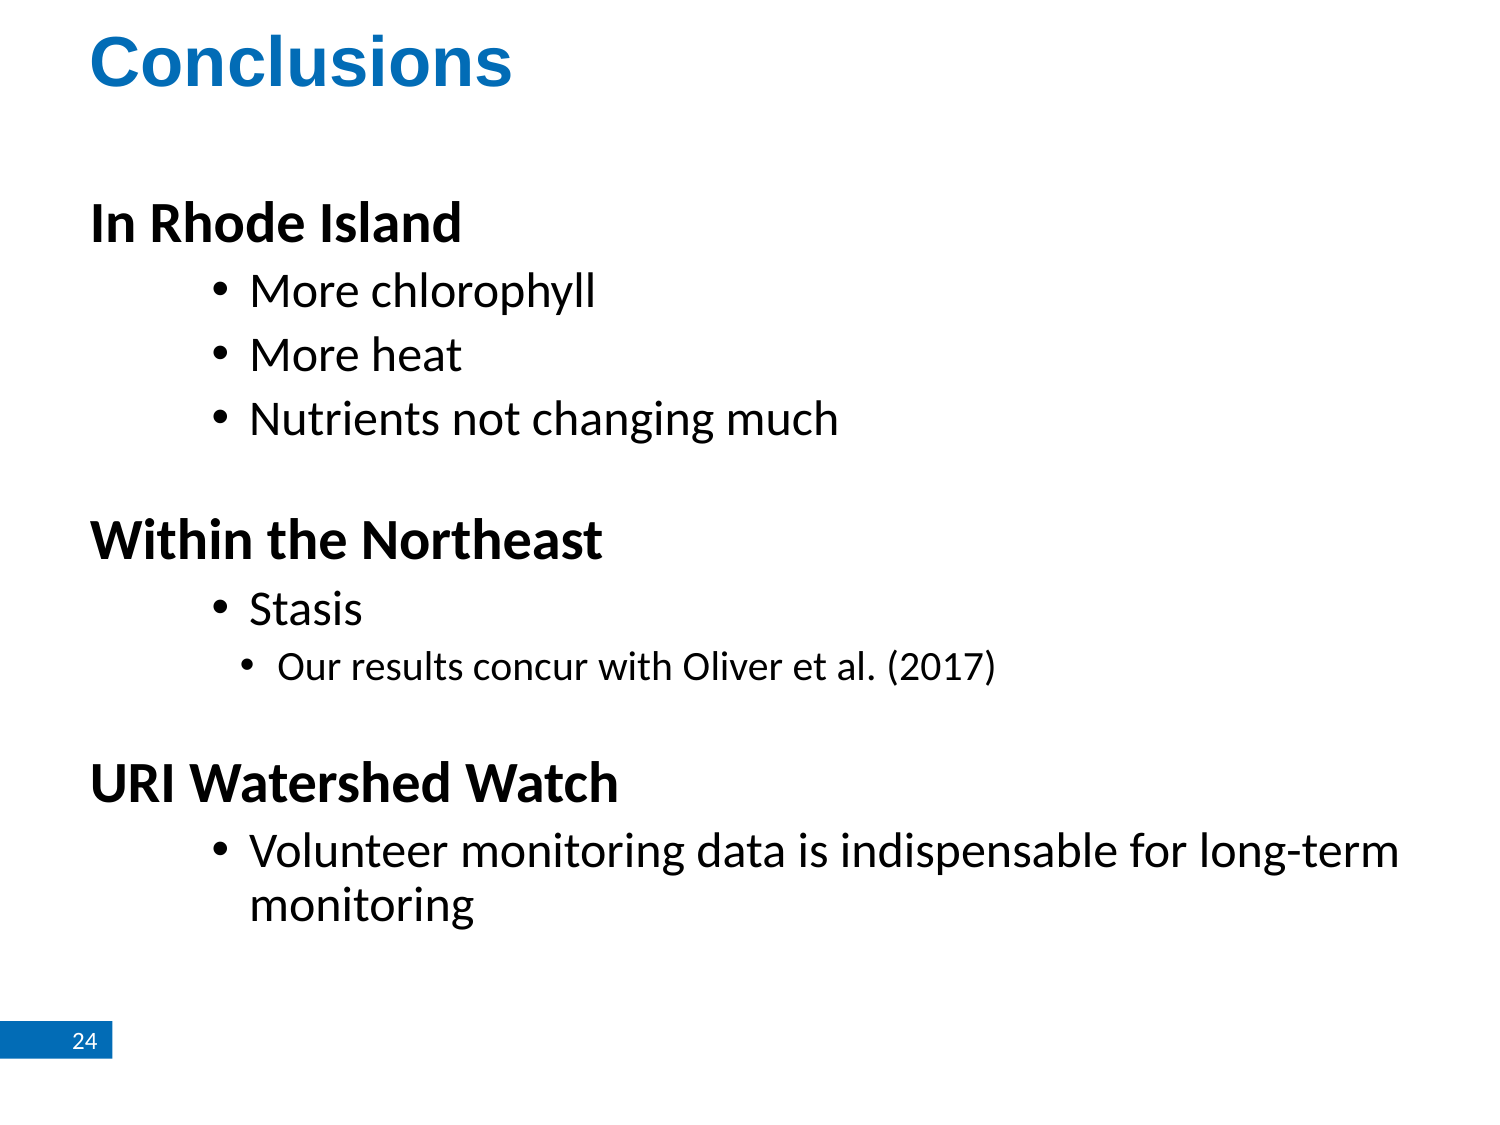

# Conclusions
In Rhode Island
More chlorophyll
More heat
Nutrients not changing much
Within the Northeast
Stasis
Our results concur with Oliver et al. (2017)
URI Watershed Watch
Volunteer monitoring data is indispensable for long-term monitoring

24